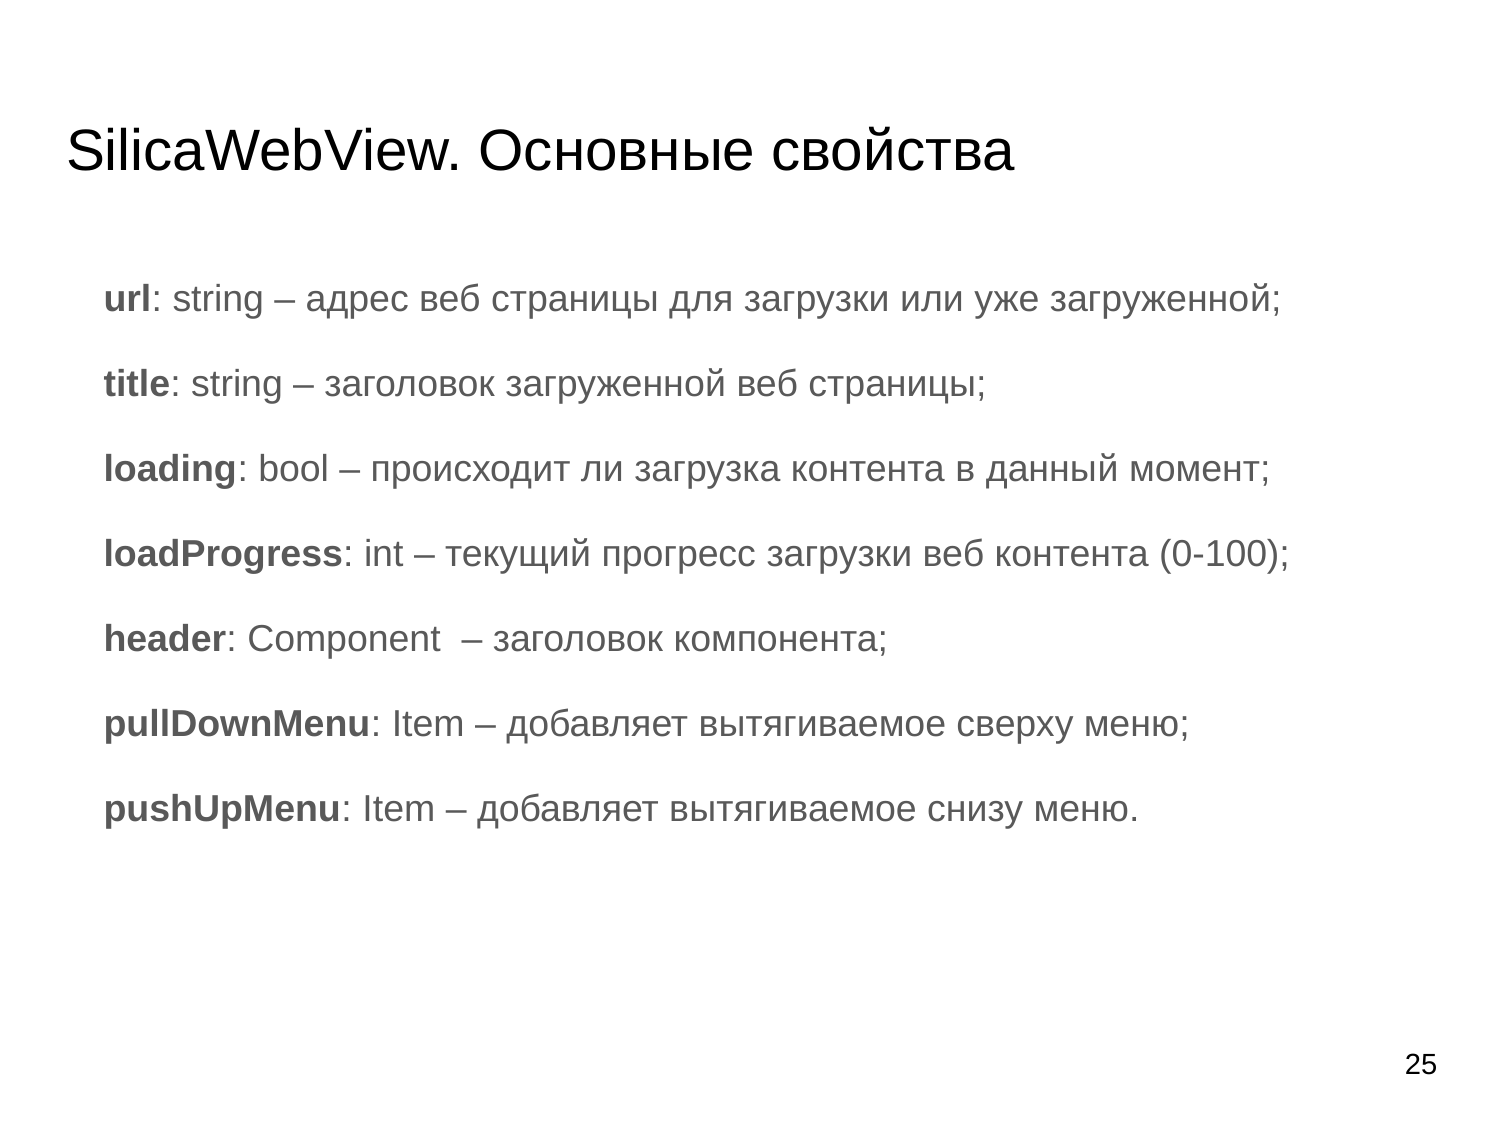

# SilicaWebView. Основные свойства
url: string – адрес веб страницы для загрузки или уже загруженной;
title: string – заголовок загруженной веб страницы;
loading: bool – происходит ли загрузка контента в данный момент;
loadProgress: int – текущий прогресс загрузки веб контента (0-100);
header: Component  – заголовок компонента;
pullDownMenu: Item – добавляет вытягиваемое сверху меню;
pushUpMenu: Item – добавляет вытягиваемое снизу меню.
25